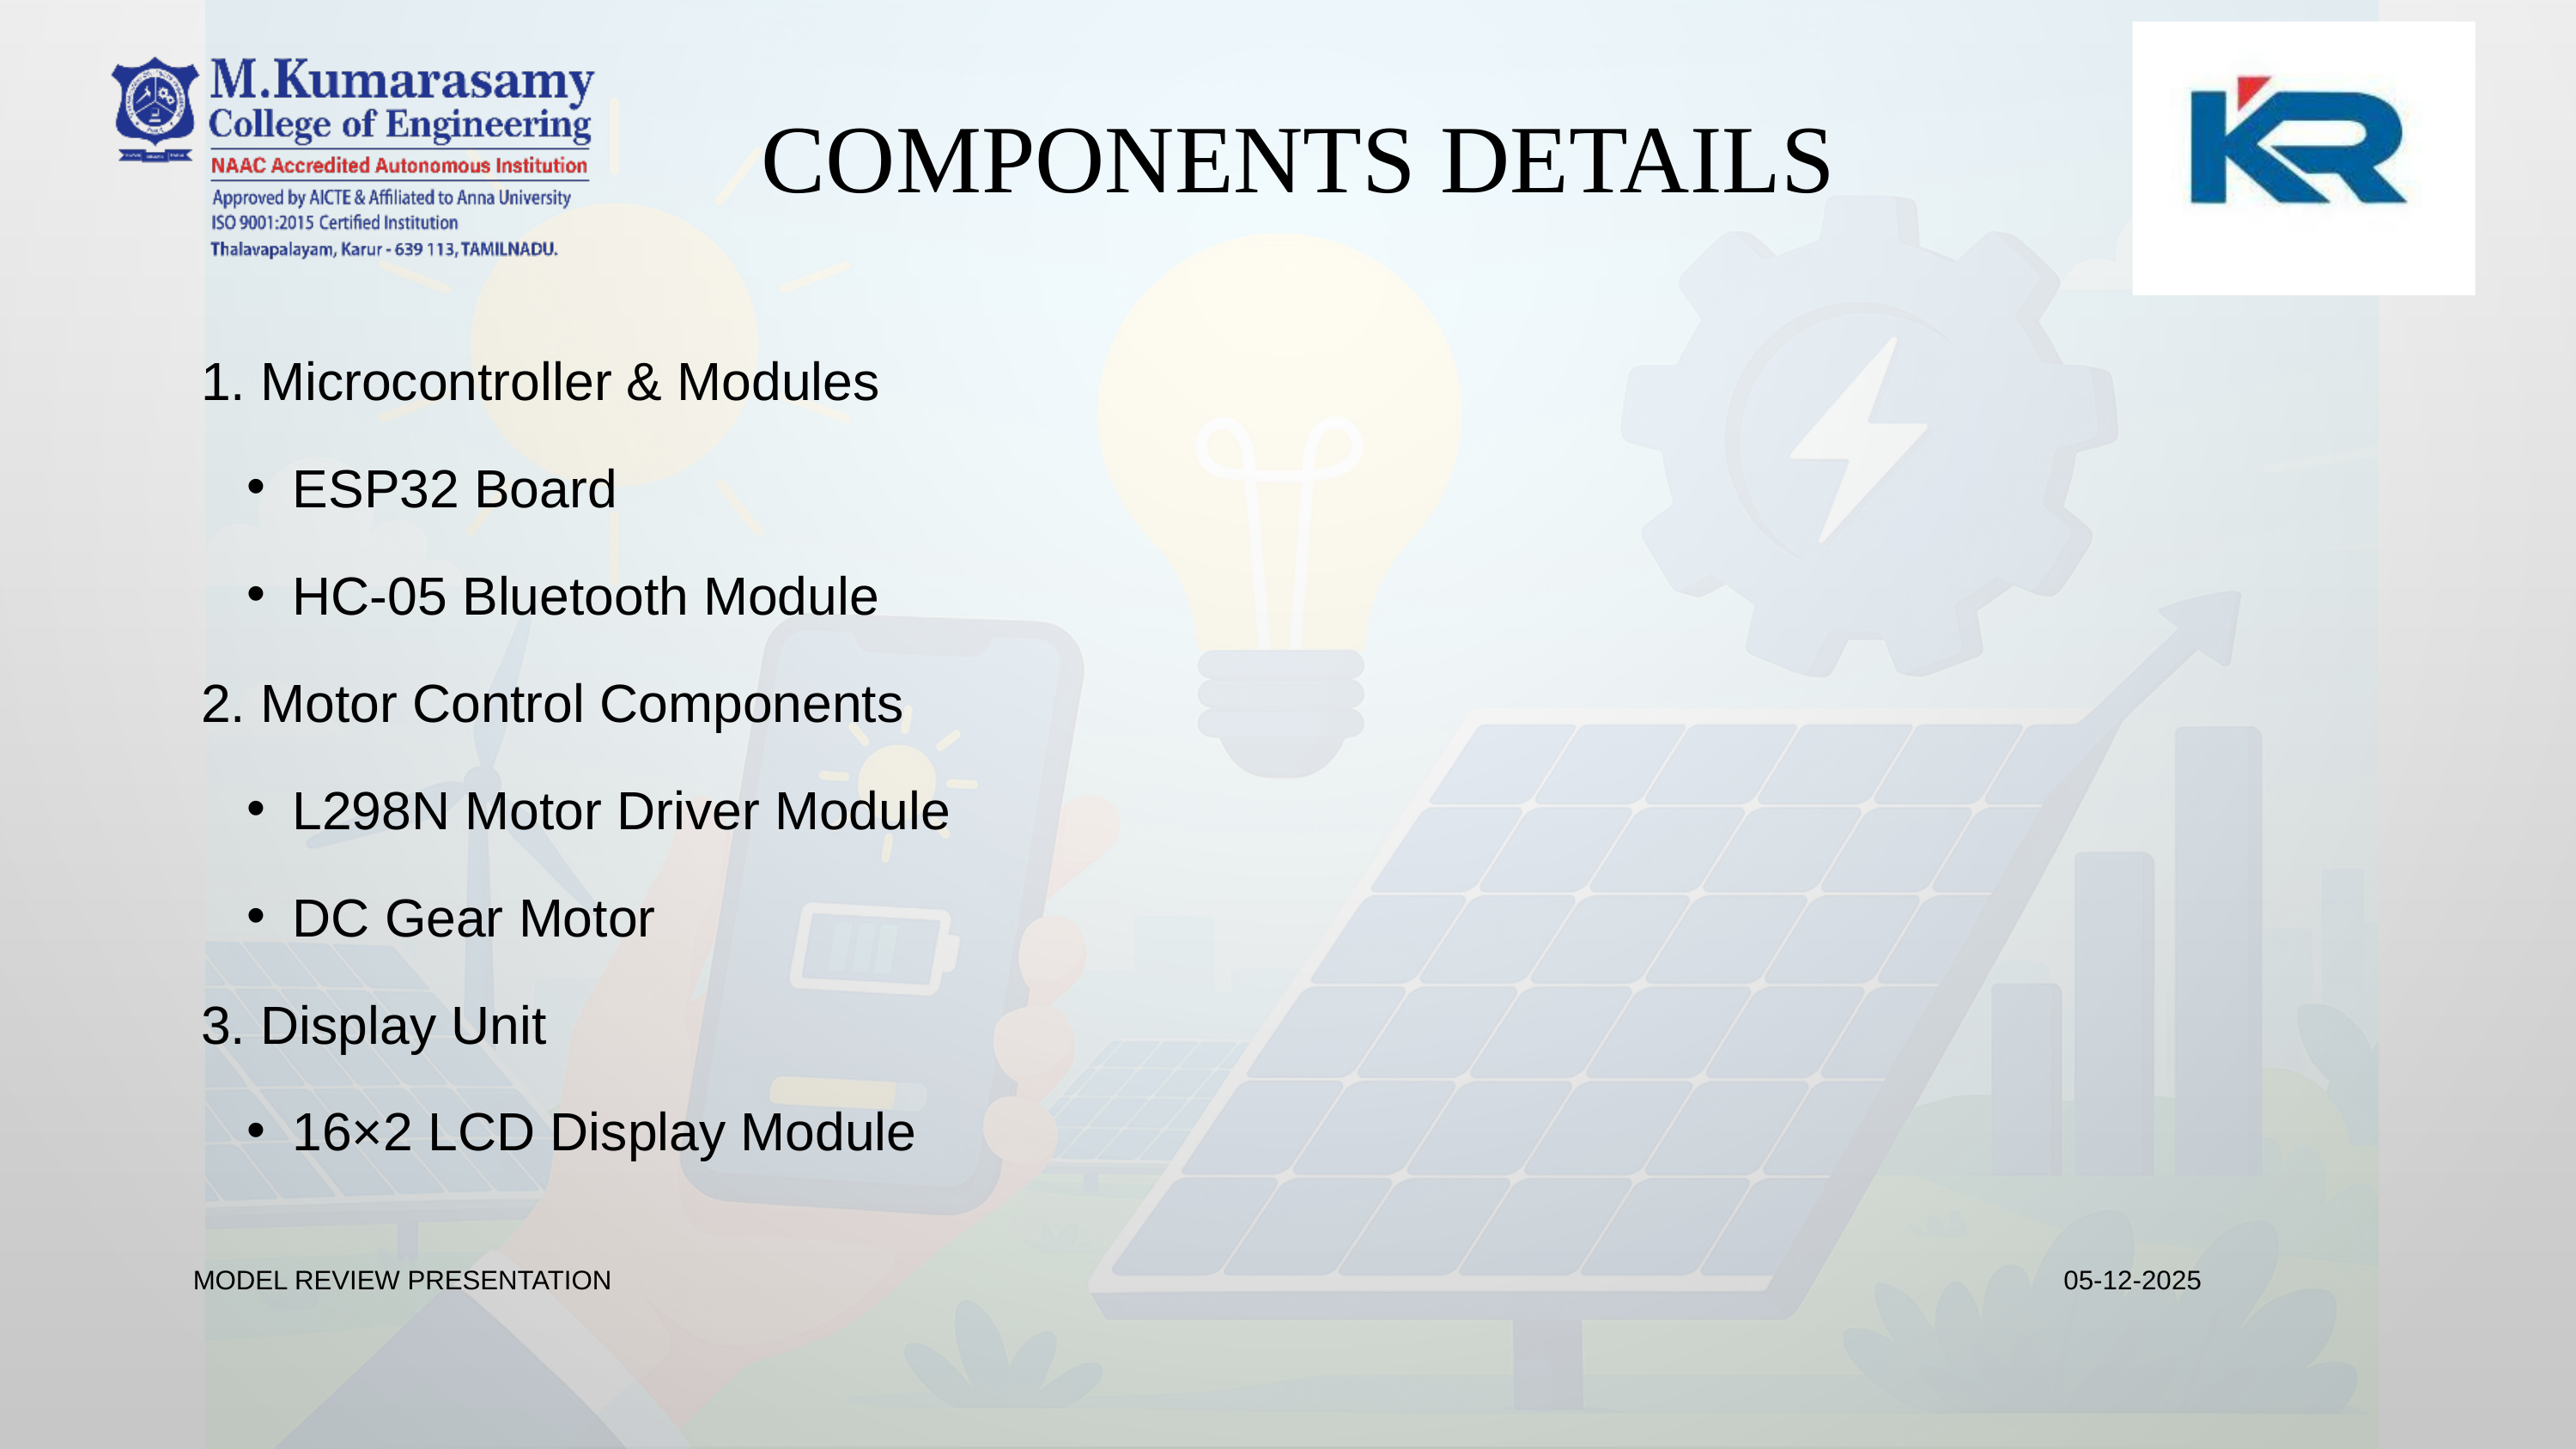

COMPONENTS DETAILS
1. Microcontroller & Modules
ESP32 Board
HC-05 Bluetooth Module
2. Motor Control Components
L298N Motor Driver Module
DC Gear Motor
3. Display Unit
16×2 LCD Display Module

MODEL REVIEW PRESENTATION

05-12-2025